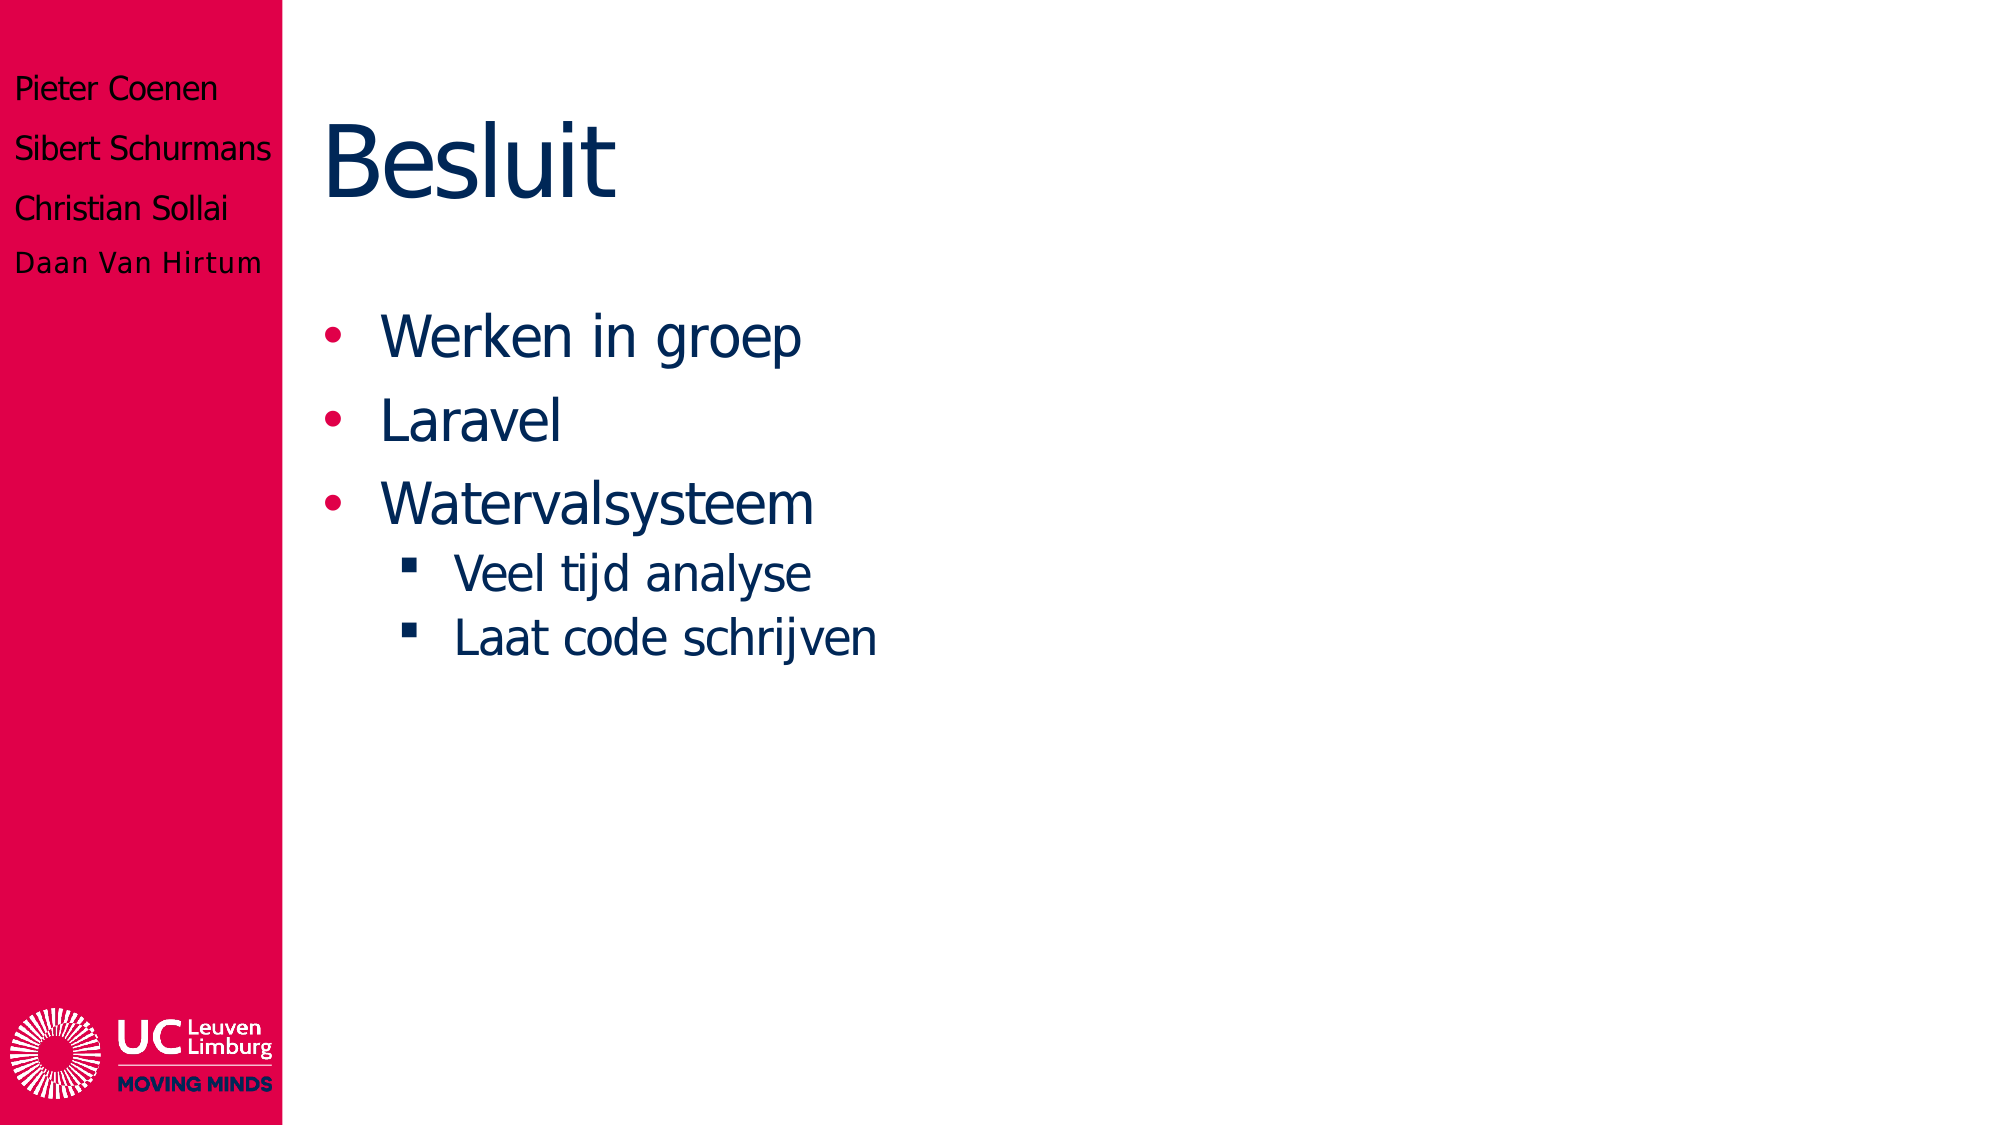

Pieter Coenen
Sibert Schurmans
Christian Sollai
Daan Van Hirtum
# Besluit
Werken in groep
Laravel
Watervalsysteem
Veel tijd analyse
Laat code schrijven